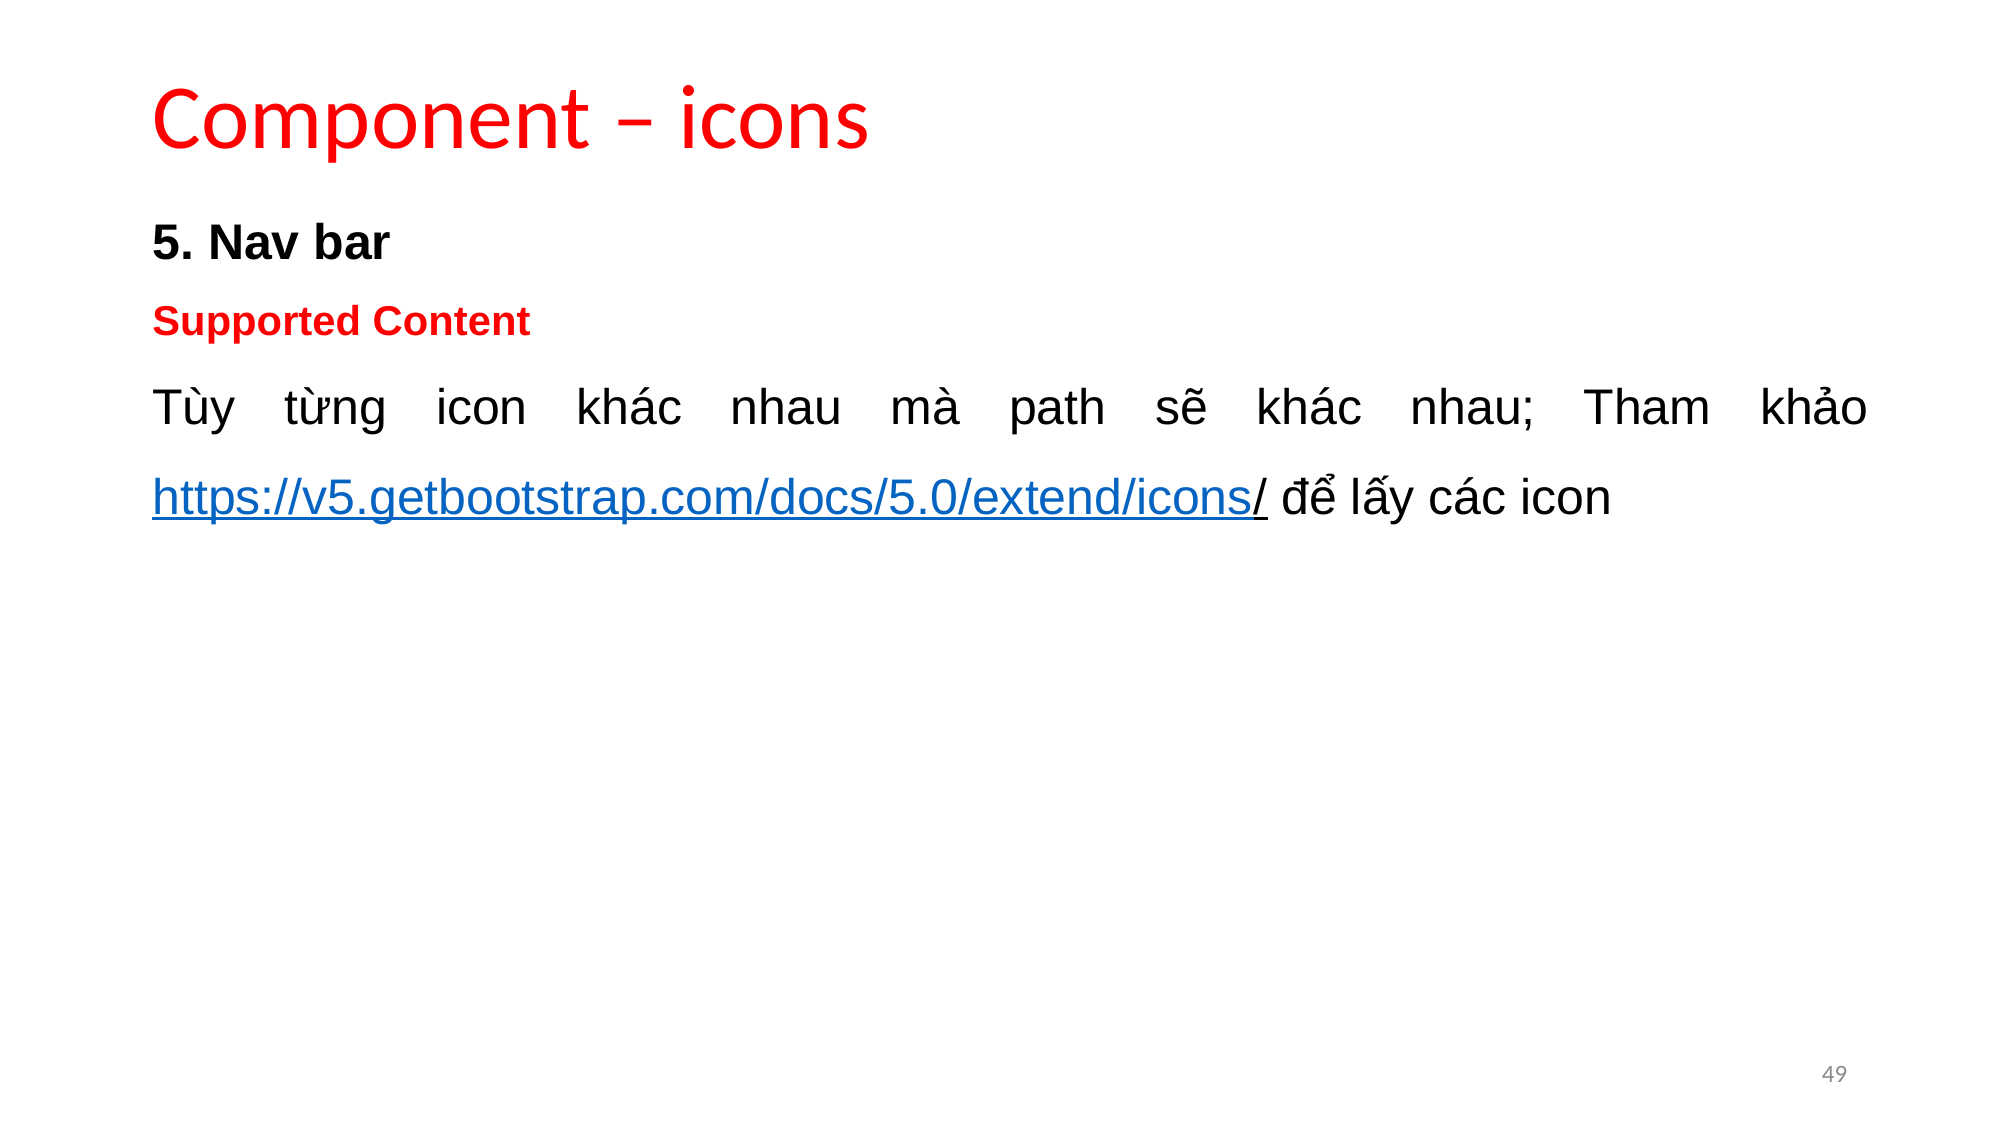

# Component – icons
5. Nav bar
Supported Content
Tùy từng icon khác nhau mà path sẽ khác nhau; Tham khảo https://v5.getbootstrap.com/docs/5.0/extend/icons/ để lấy các icon

49